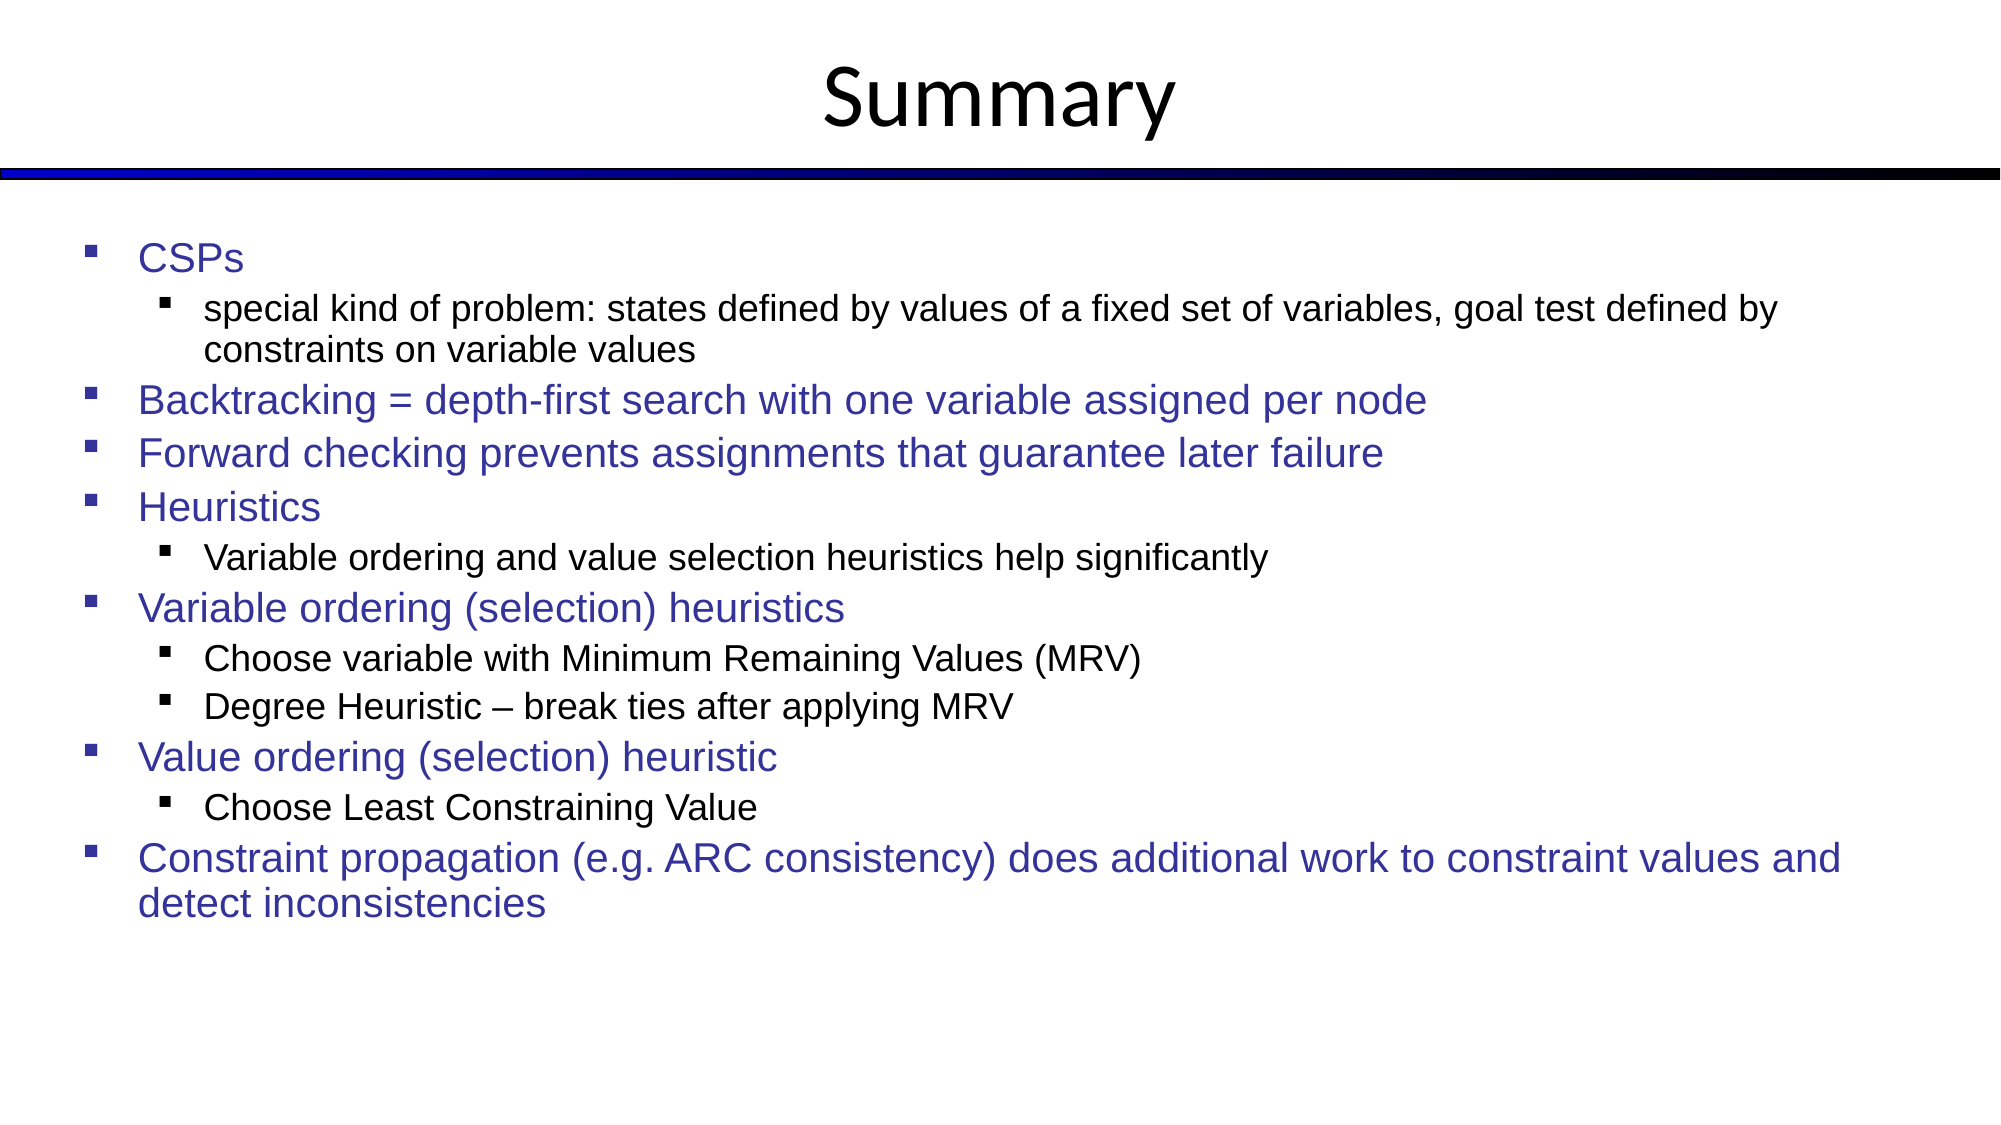

# Summary
CSPs
special kind of problem: states defined by values of a fixed set of variables, goal test defined by constraints on variable values
Backtracking = depth-first search with one variable assigned per node
Forward checking prevents assignments that guarantee later failure
Heuristics
Variable ordering and value selection heuristics help significantly
Variable ordering (selection) heuristics
Choose variable with Minimum Remaining Values (MRV)
Degree Heuristic – break ties after applying MRV
Value ordering (selection) heuristic
Choose Least Constraining Value
Constraint propagation (e.g. ARC consistency) does additional work to constraint values and detect inconsistencies